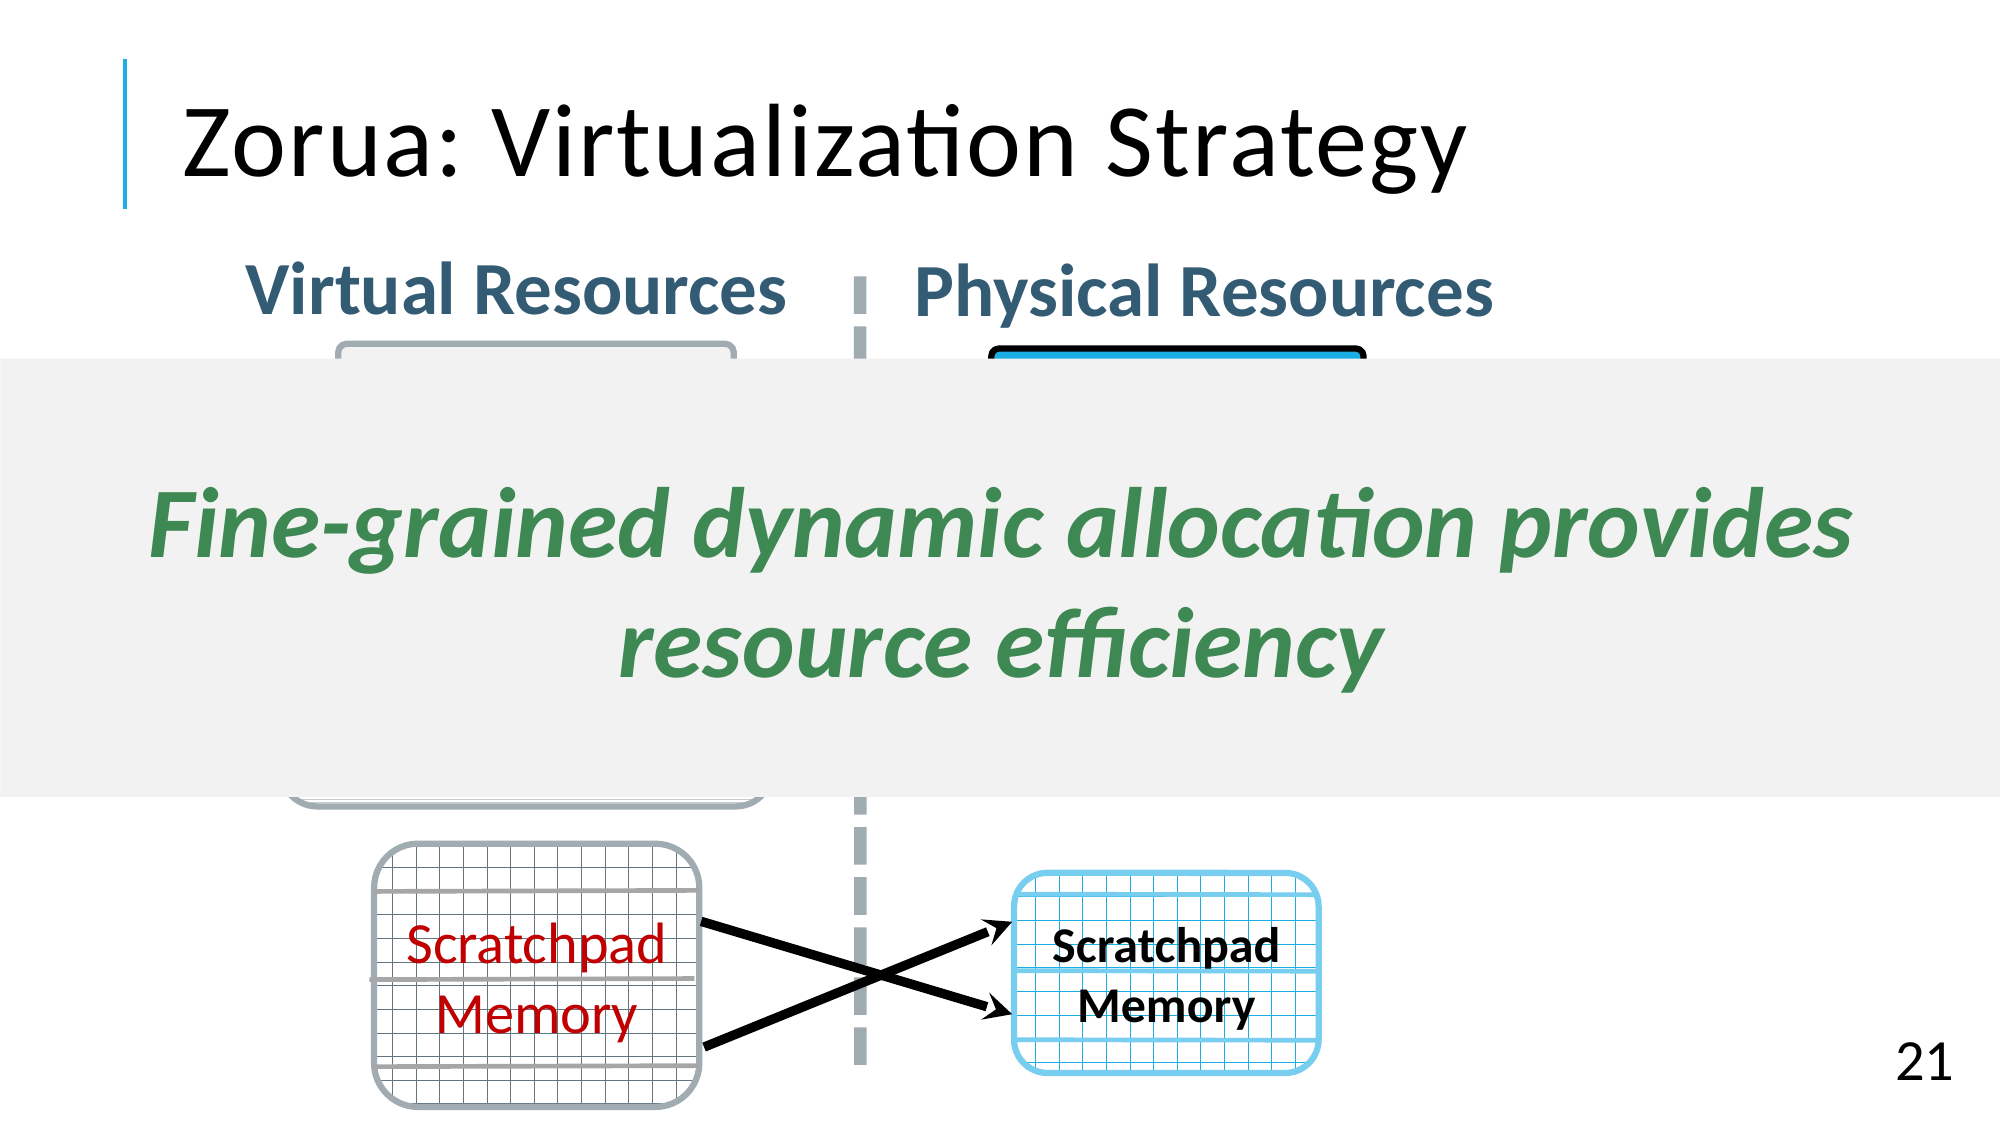

# Zorua: Virtualization Strategy
Virtual Resources
Physical Resources

Thread Slots

Thread Slots
Fine-grained dynamic allocation provides
resource efficiency
Register File
Register File
Scratchpad
Memory
Scratchpad
Memory
21